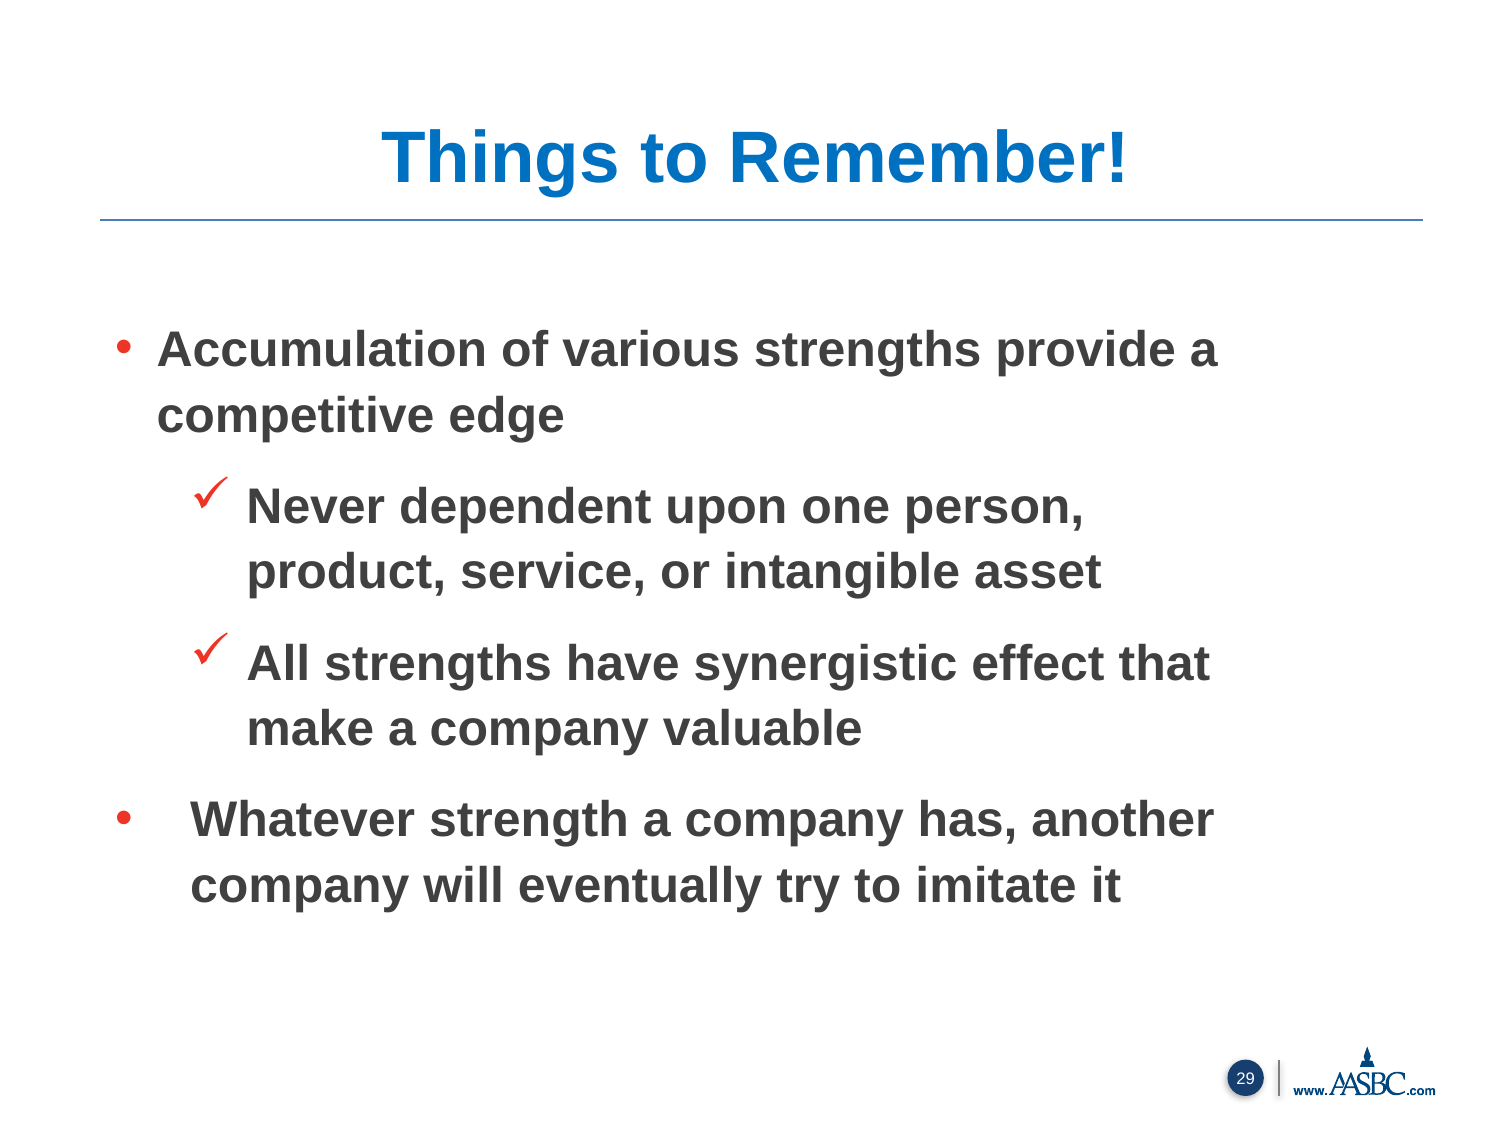

Things to Remember!
Accumulation of various strengths provide a competitive edge
Never dependent upon one person, product, service, or intangible asset
All strengths have synergistic effect that make a company valuable
Whatever strength a company has, another company will eventually try to imitate it